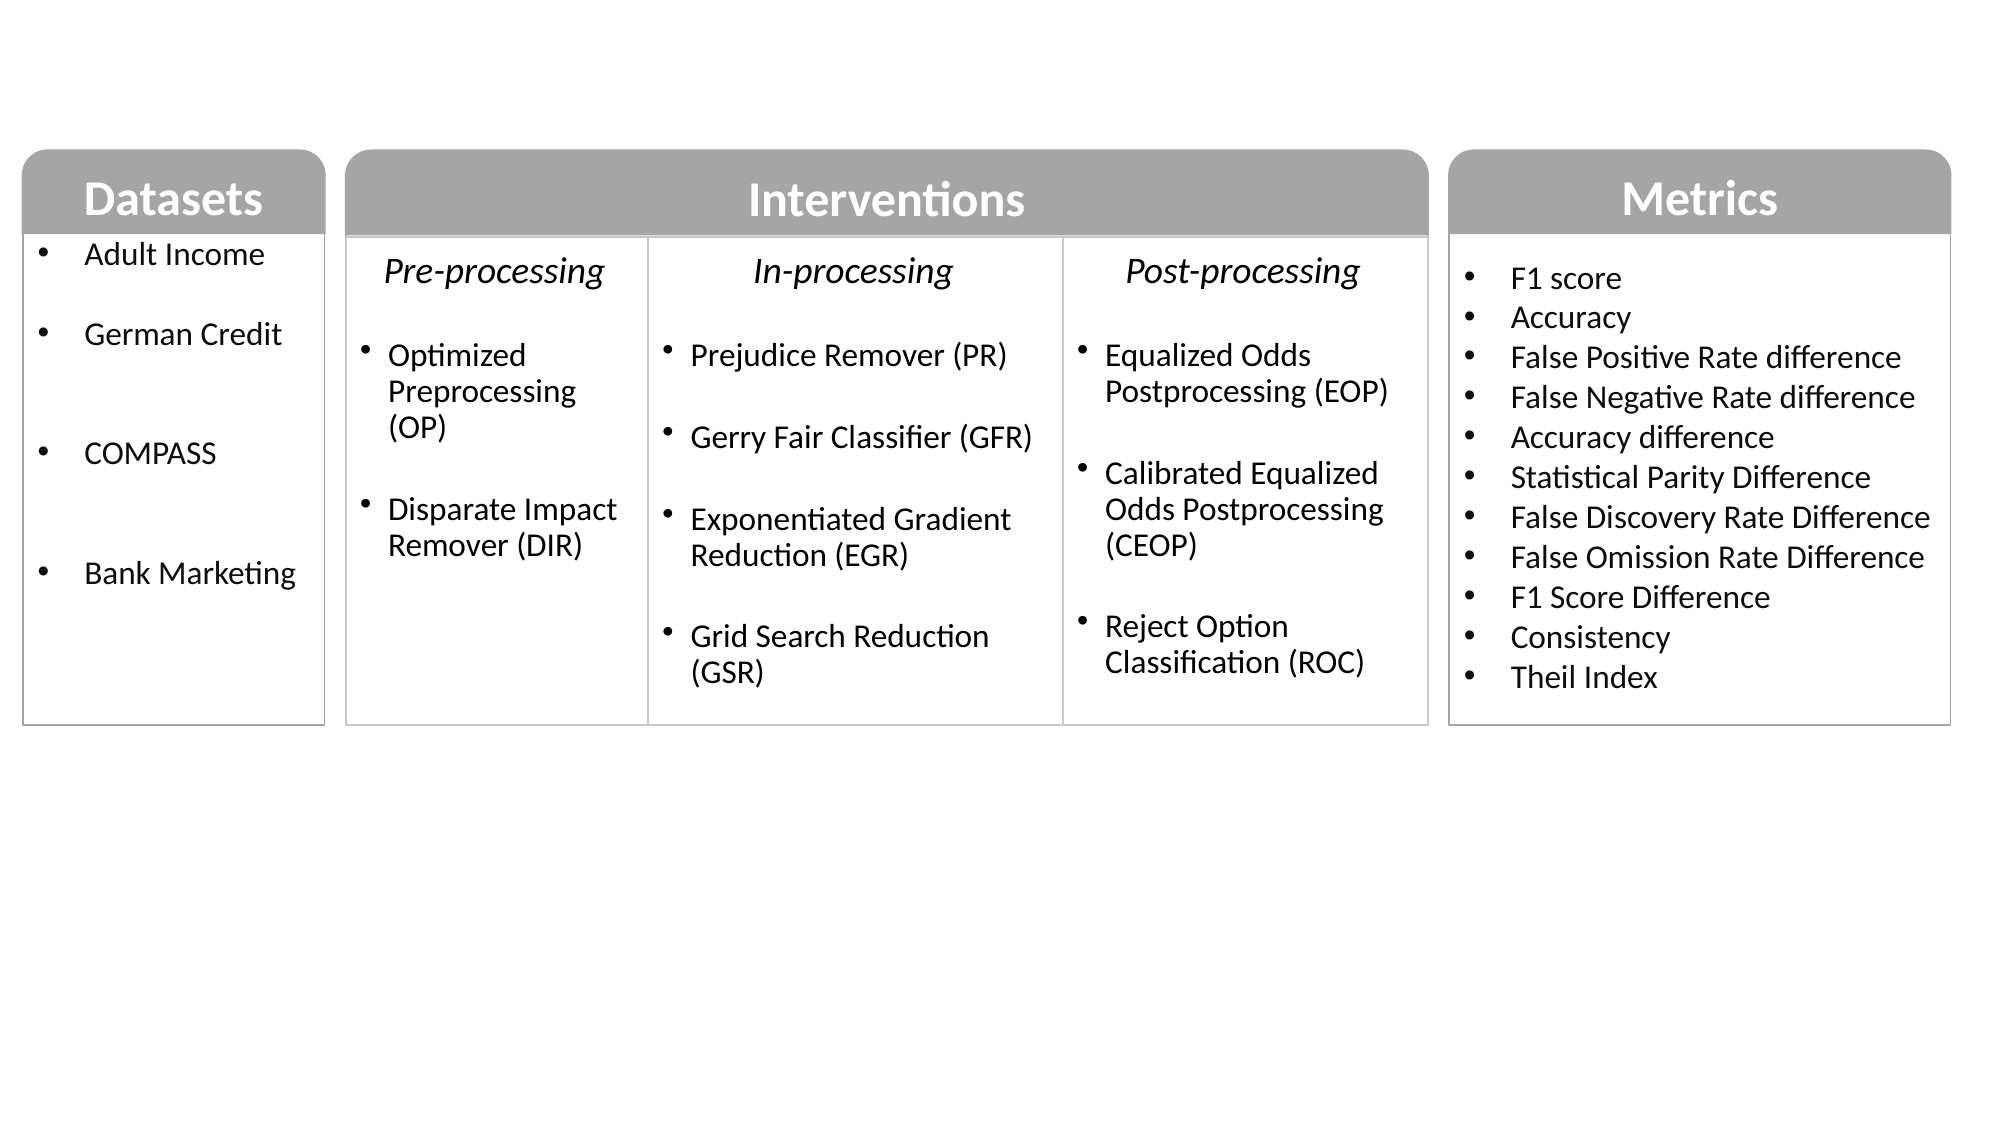

Interventions
Metrics
Datasets

F1 score
Accuracy
False Positive Rate difference
False Negative Rate difference
Accuracy difference
Statistical Parity Difference
False Discovery Rate Difference
False Omission Rate Difference
F1 Score Difference
Consistency
Theil Index

Adult Income

German Credit

COMPASS

Bank Marketing

Post-processing

Equalized Odds Postprocessing (EOP)

Calibrated Equalized Odds Postprocessing (CEOP)

Reject Option Classification (ROC)
In-processing

Prejudice Remover (PR)

Gerry Fair Classifier (GFR)

Exponentiated Gradient Reduction (EGR)

Grid Search Reduction (GSR)
Pre-processing

Optimized Preprocessing (OP)

Disparate Impact Remover (DIR)